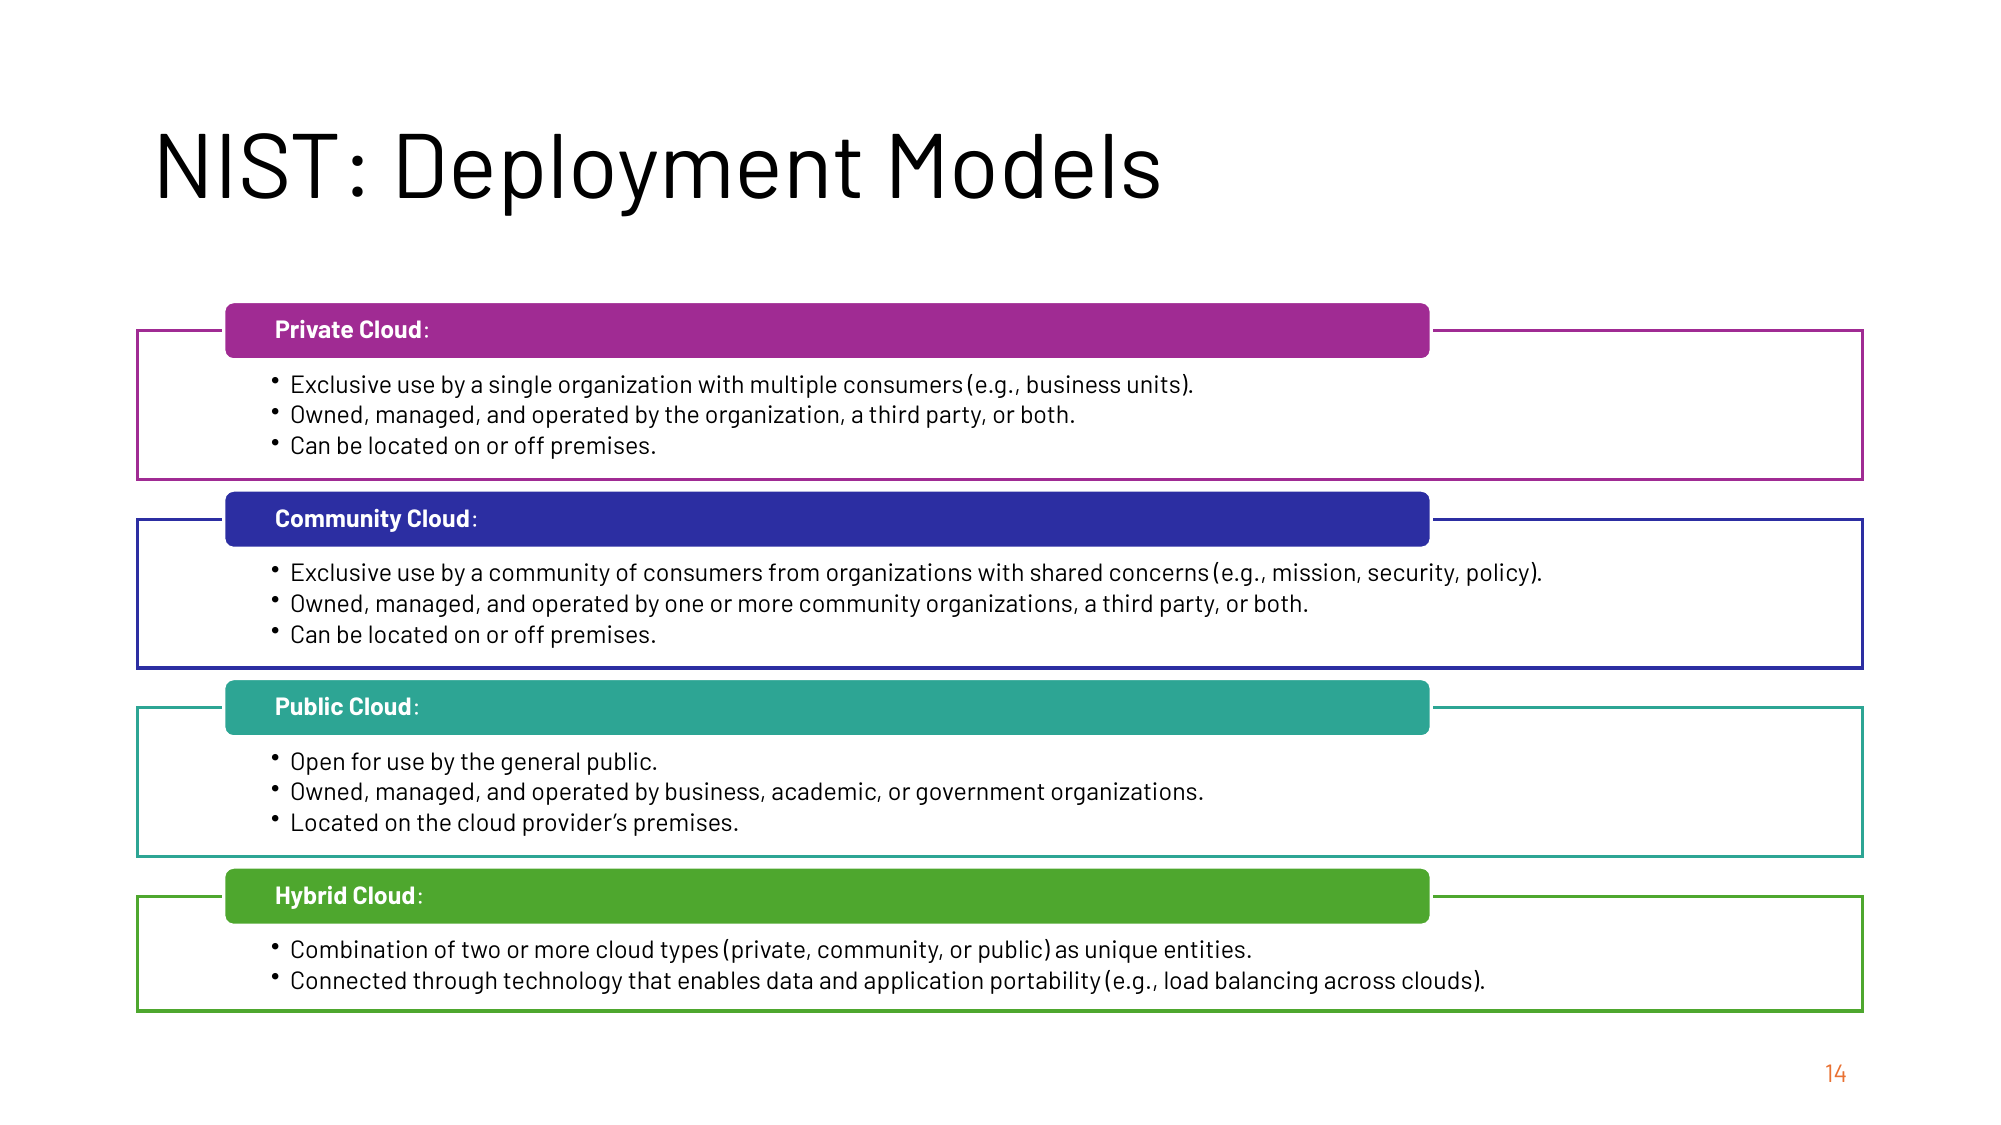

# NIST: Deployment Models
Exclusive use by a single organization with multiple consumers (e.g., business units).
Owned, managed, and operated by the organization, a third party, or both.
Can be located on or off premises.
Private Cloud:
Exclusive use by a community of consumers from organizations with shared concerns (e.g., mission, security, policy).
Owned, managed, and operated by one or more community organizations, a third party, or both.
Can be located on or off premises.
Community Cloud:
Open for use by the general public.
Owned, managed, and operated by business, academic, or government organizations.
Located on the cloud provider’s premises.
Public Cloud:
Combination of two or more cloud types (private, community, or public) as unique entities.
Connected through technology that enables data and application portability (e.g., load balancing across clouds).
Hybrid Cloud:
14